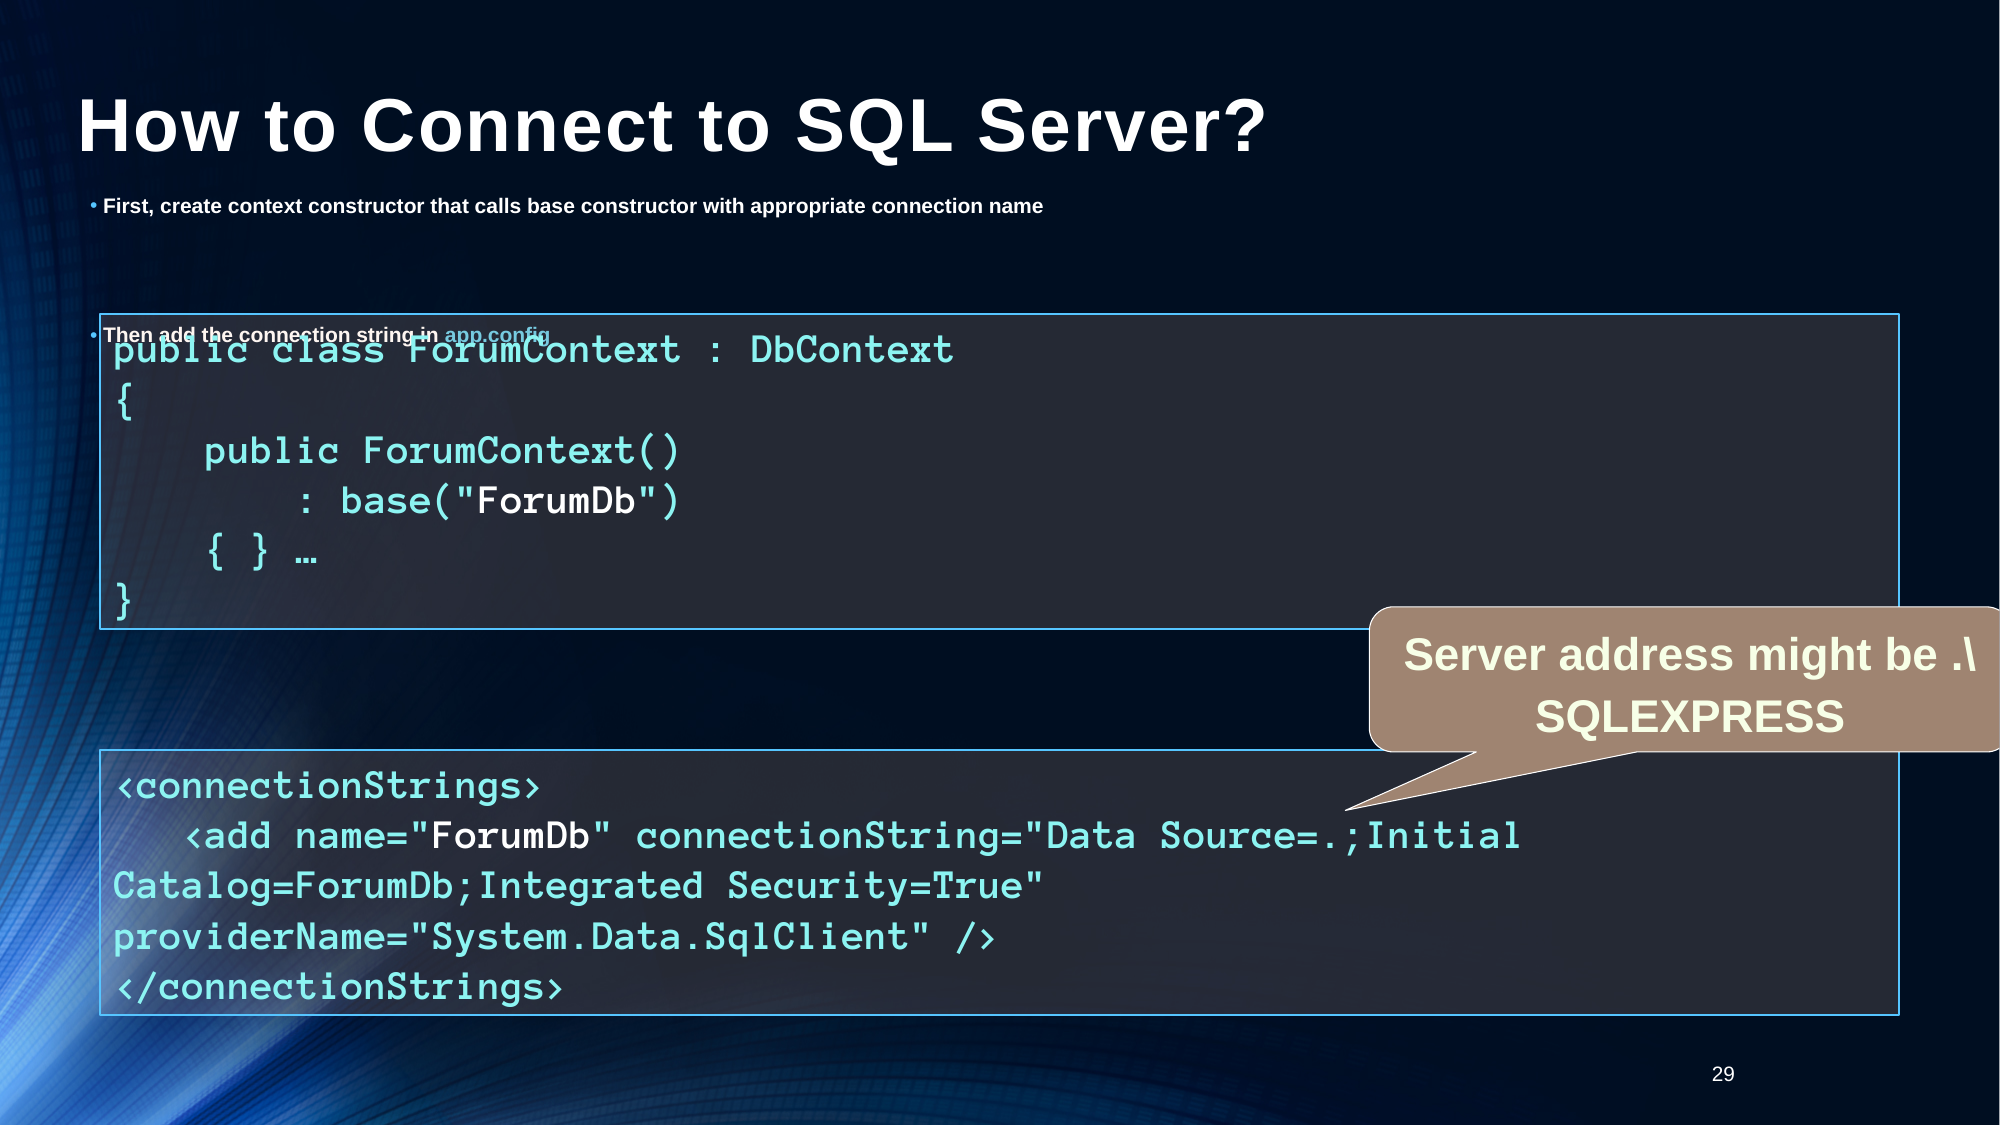

# How to Connect to SQL Server?
First, create context constructor that calls base constructor with appropriate connection name

Then add the connection string in app.config

public class ForumContext : DbContext
{
    public ForumContext()
        : base("ForumDb")
    { } …
}
Server address might be .\SQLEXPRESS
<connectionStrings>
   <add name="ForumDb" connectionString="Data Source=.;Initial Catalog=ForumDb;Integrated Security=True" providerName="System.Data.SqlClient" />
</connectionStrings>
29